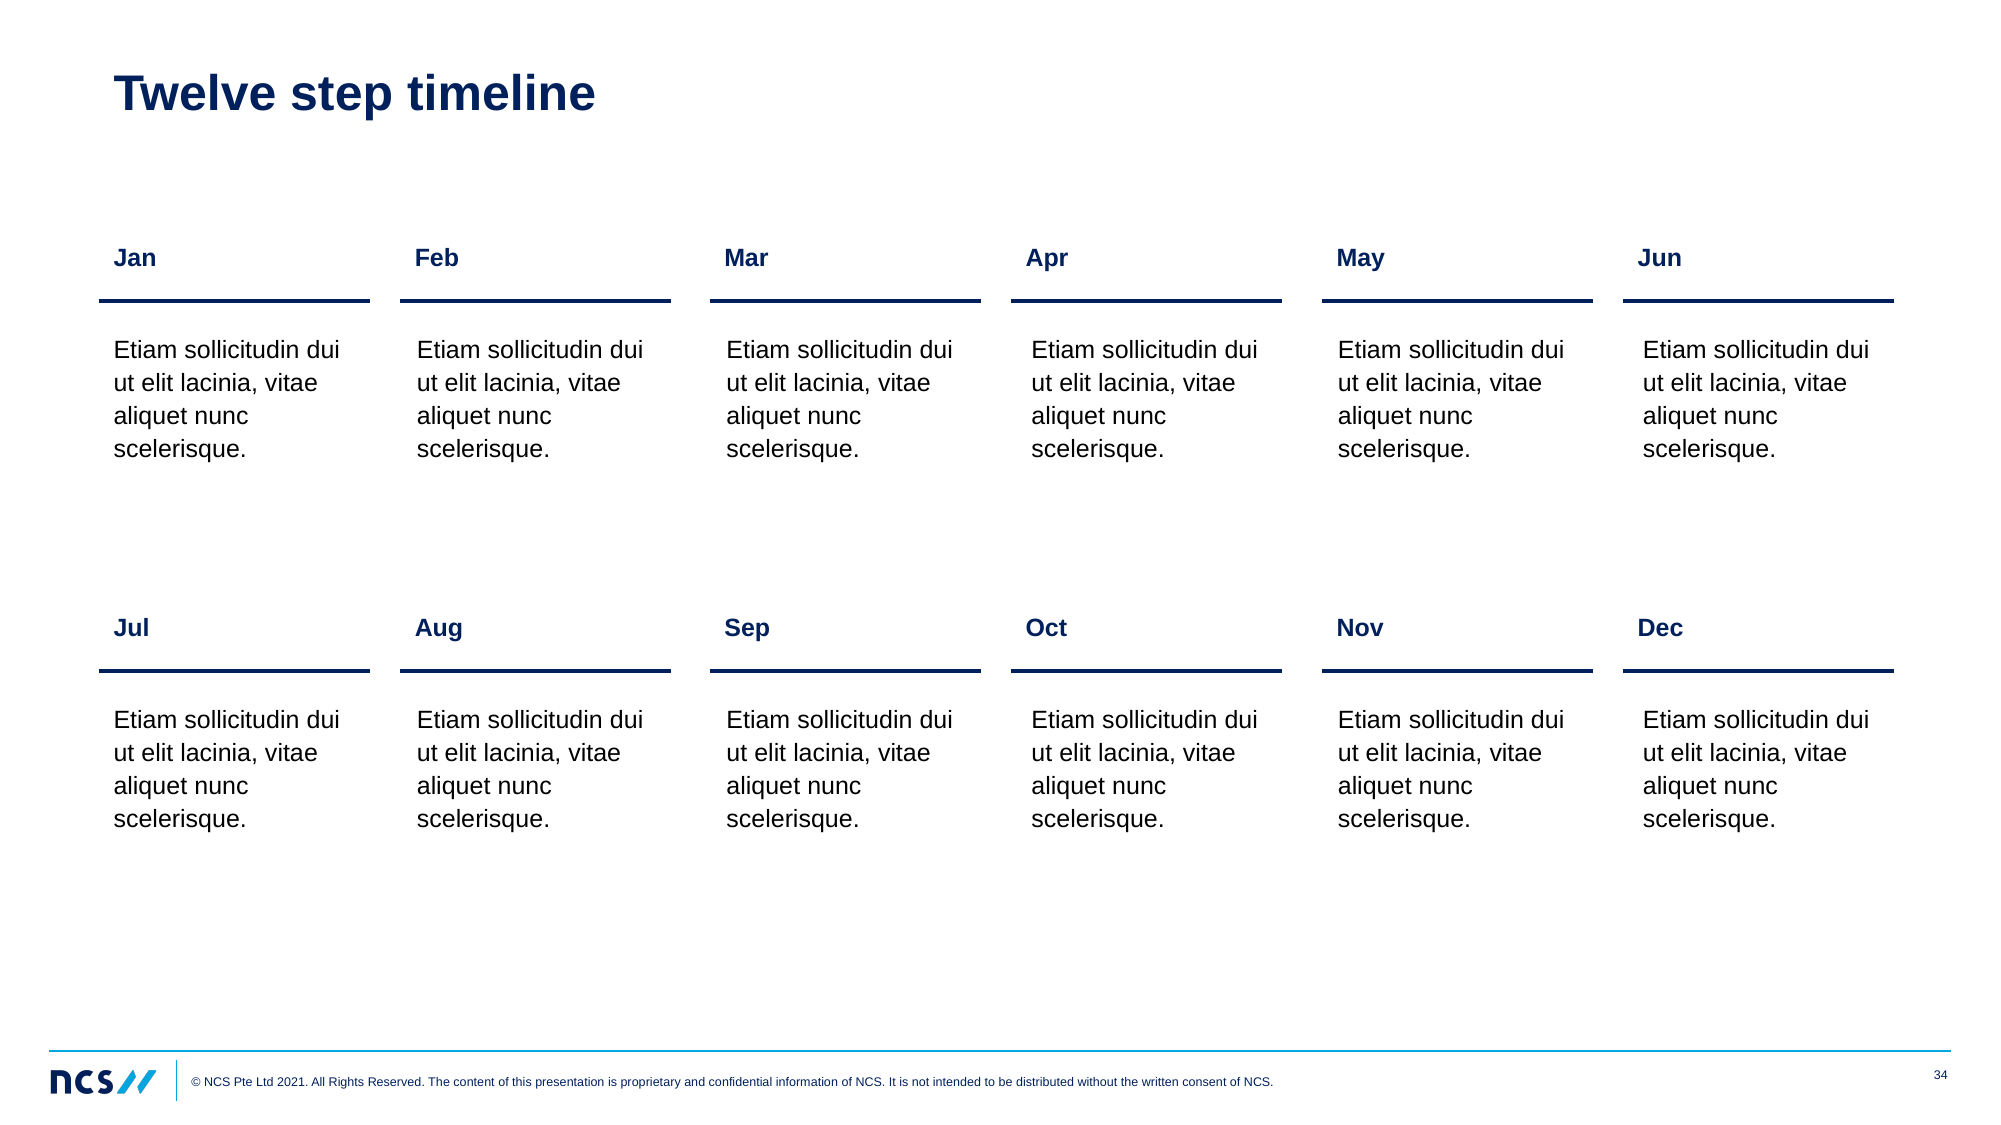

# Twelve step timeline
Jan
Feb
Mar
Apr
May
Jun
Etiam sollicitudin dui ut elit lacinia, vitae aliquet nunc scelerisque.
Etiam sollicitudin dui ut elit lacinia, vitae aliquet nunc scelerisque.
Etiam sollicitudin dui ut elit lacinia, vitae aliquet nunc scelerisque.
Etiam sollicitudin dui ut elit lacinia, vitae aliquet nunc scelerisque.
Etiam sollicitudin dui ut elit lacinia, vitae aliquet nunc scelerisque.
Etiam sollicitudin dui ut elit lacinia, vitae aliquet nunc scelerisque.
Jul
Aug
Sep
Oct
Nov
Dec
Etiam sollicitudin dui ut elit lacinia, vitae aliquet nunc scelerisque.
Etiam sollicitudin dui ut elit lacinia, vitae aliquet nunc scelerisque.
Etiam sollicitudin dui ut elit lacinia, vitae aliquet nunc scelerisque.
Etiam sollicitudin dui ut elit lacinia, vitae aliquet nunc scelerisque.
Etiam sollicitudin dui ut elit lacinia, vitae aliquet nunc scelerisque.
Etiam sollicitudin dui ut elit lacinia, vitae aliquet nunc scelerisque.